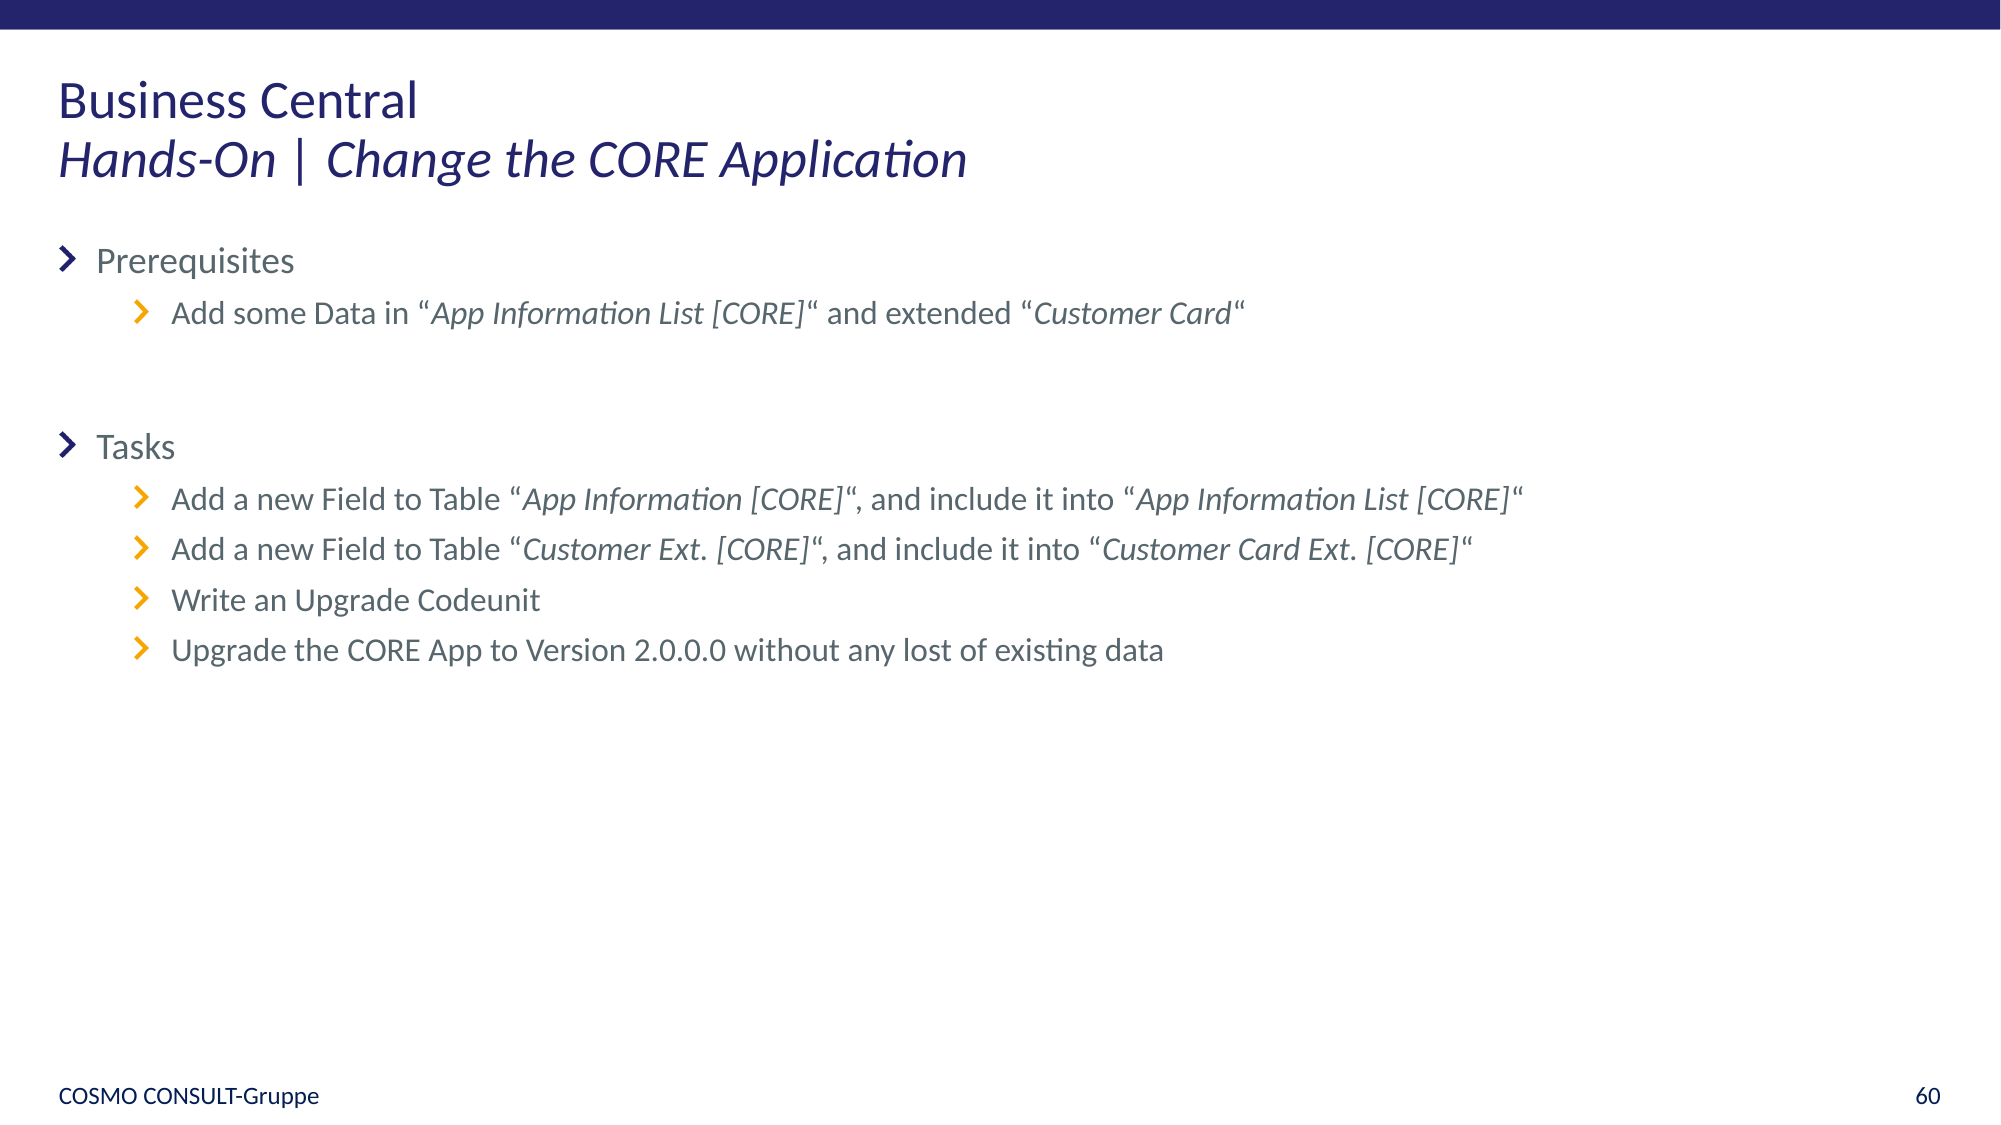

# Business Central Hands-On | Change the CORE Application
Prerequisites
Add some Data in “App Information List [CORE]“ and extended “Customer Card“

Tasks
Add a new Field to Table “App Information [CORE]“, and include it into “App Information List [CORE]“
Add a new Field to Table “Customer Ext. [CORE]“, and include it into “Customer Card Ext. [CORE]“
Write an Upgrade Codeunit
Upgrade the CORE App to Version 2.0.0.0 without any lost of existing data